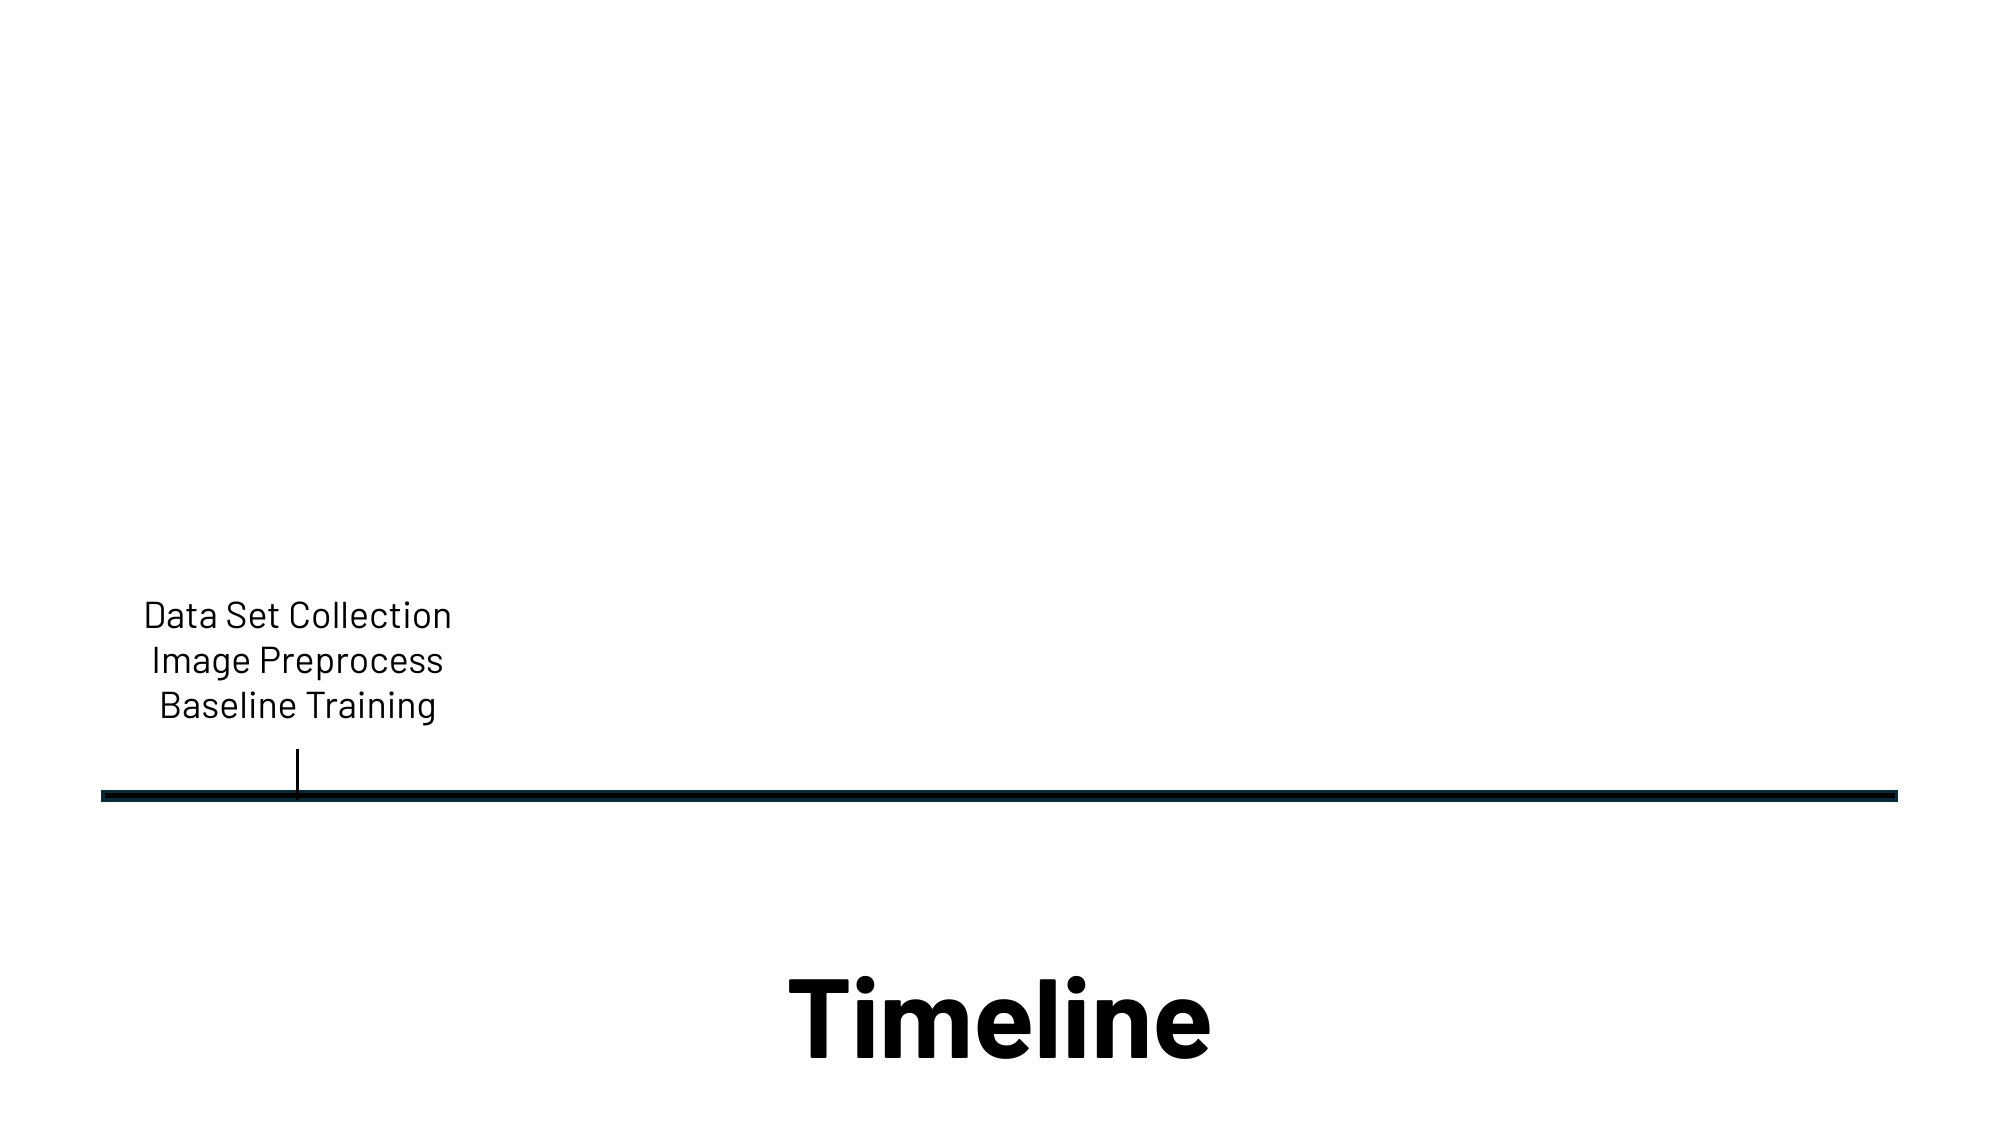

Realtime Detection
Model Integration
Data Set Collection
Image Preprocess
Baseline Training

Timeline